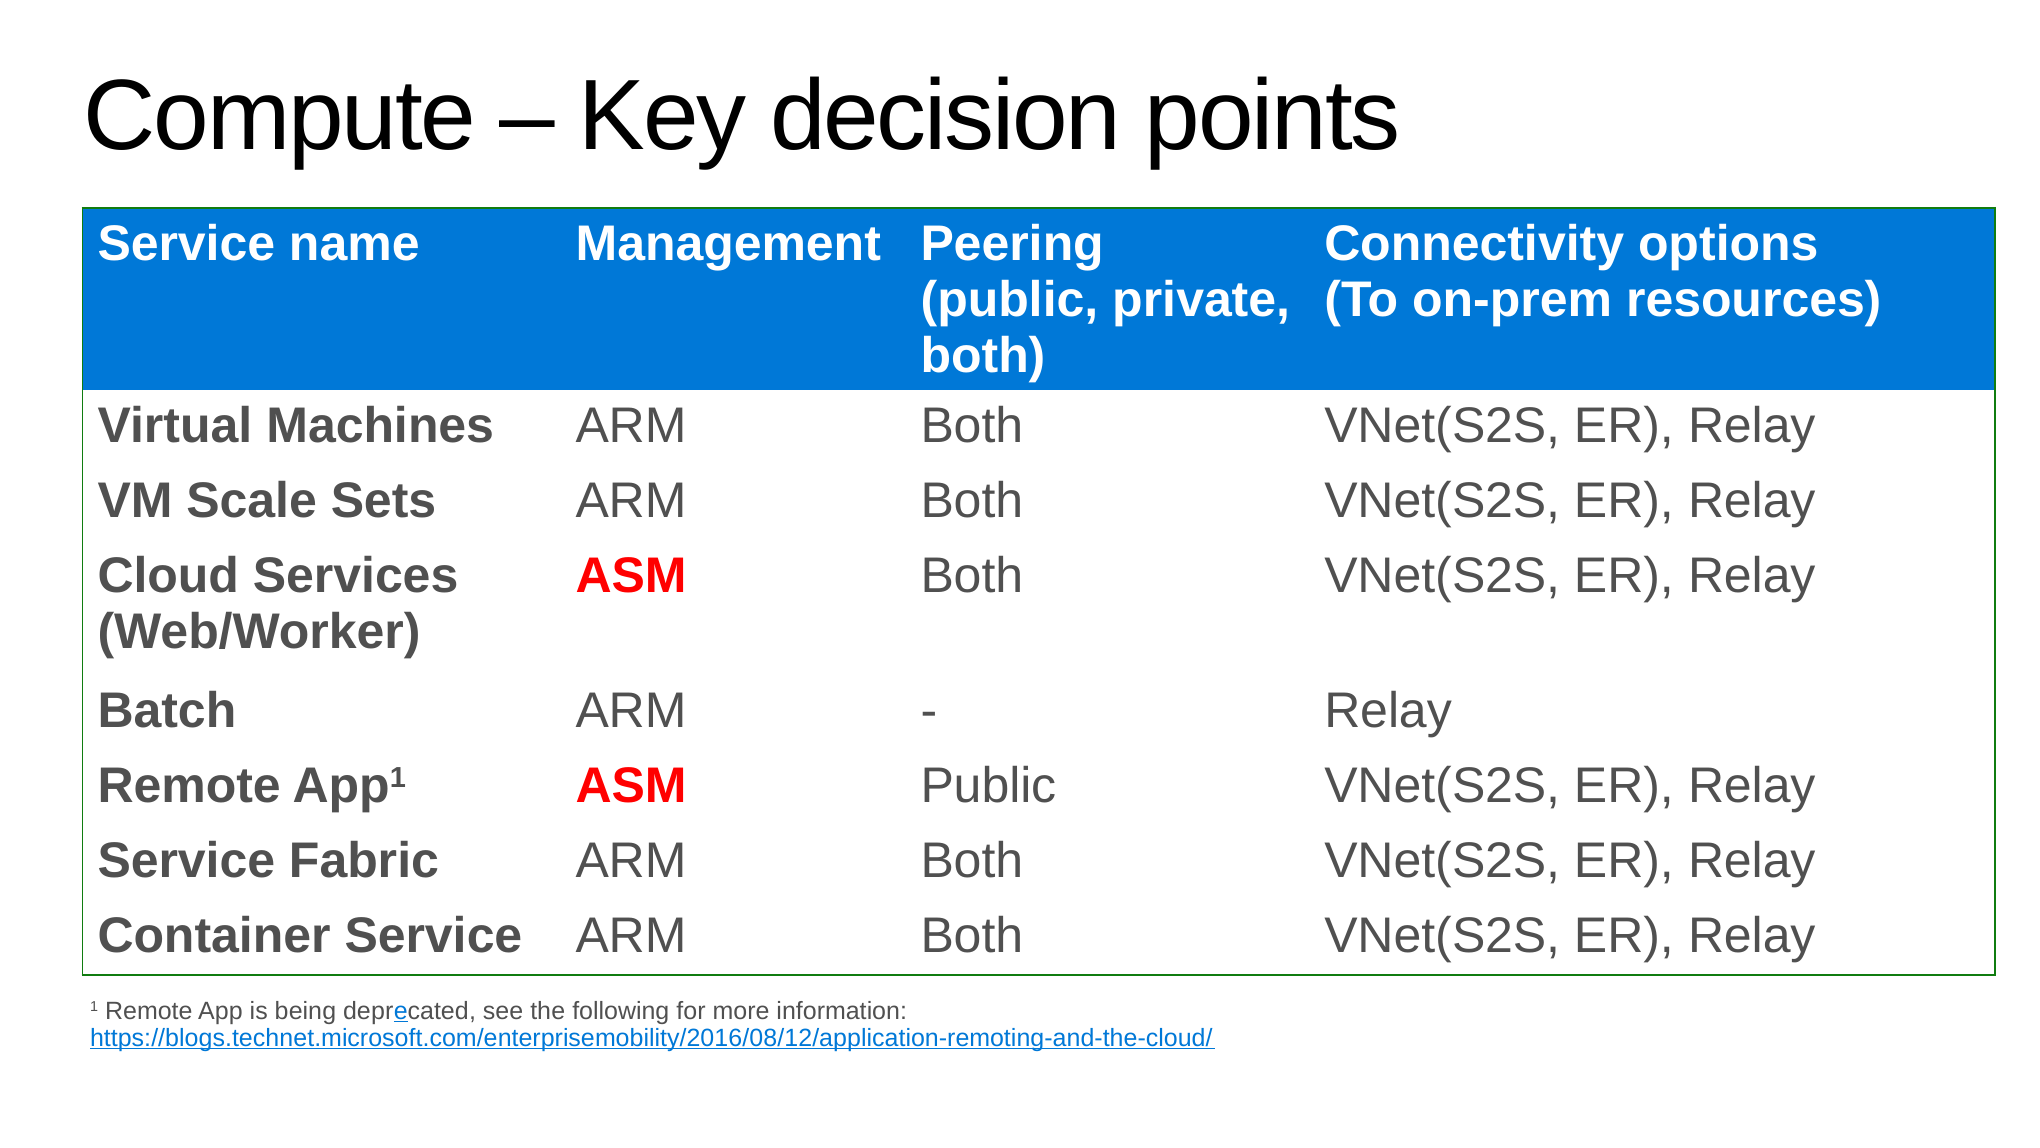

# Compute – Key decision points
| Service name | Management | Peering (public, private, both) | Connectivity options (To on-prem resources) |
| --- | --- | --- | --- |
| Virtual Machines | ARM | Both | VNet(S2S, ER), Relay |
| VM Scale Sets | ARM | Both | VNet(S2S, ER), Relay |
| Cloud Services (Web/Worker) | ASM | Both | VNet(S2S, ER), Relay |
| Batch | ARM | - | Relay |
| Remote App1 | ASM | Public | VNet(S2S, ER), Relay |
| Service Fabric | ARM | Both | VNet(S2S, ER), Relay |
| Container Service | ARM | Both | VNet(S2S, ER), Relay |
1 Remote App is being deprecated, see the following for more information:  https://blogs.technet.microsoft.com/enterprisemobility/2016/08/12/application-remoting-and-the-cloud/